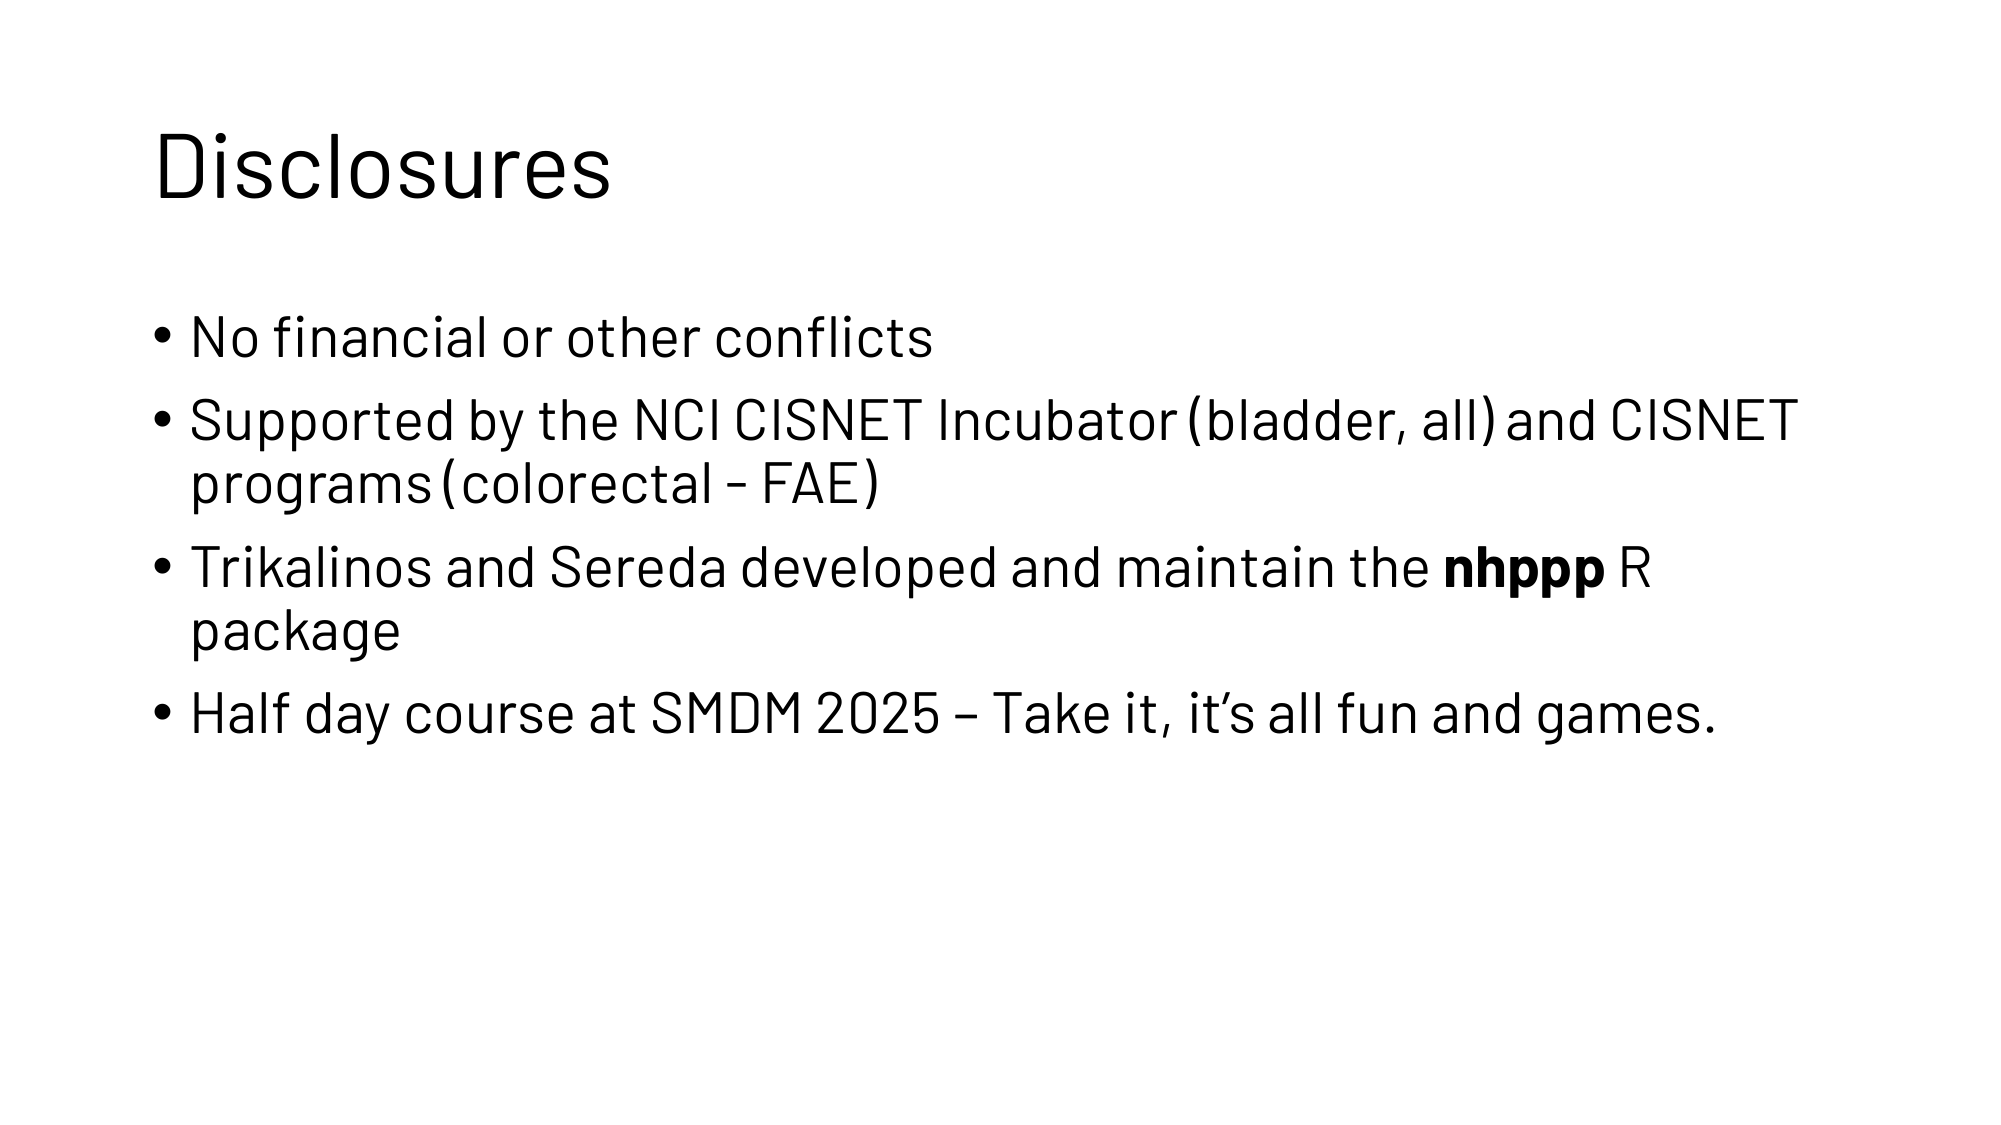

# Disclosures
No financial or other conflicts
Supported by the NCI CISNET Incubator (bladder, all) and CISNET programs (colorectal - FAE)
Trikalinos and Sereda developed and maintain the nhppp R package
Half day course at SMDM 2025 – Take it, it’s all fun and games.